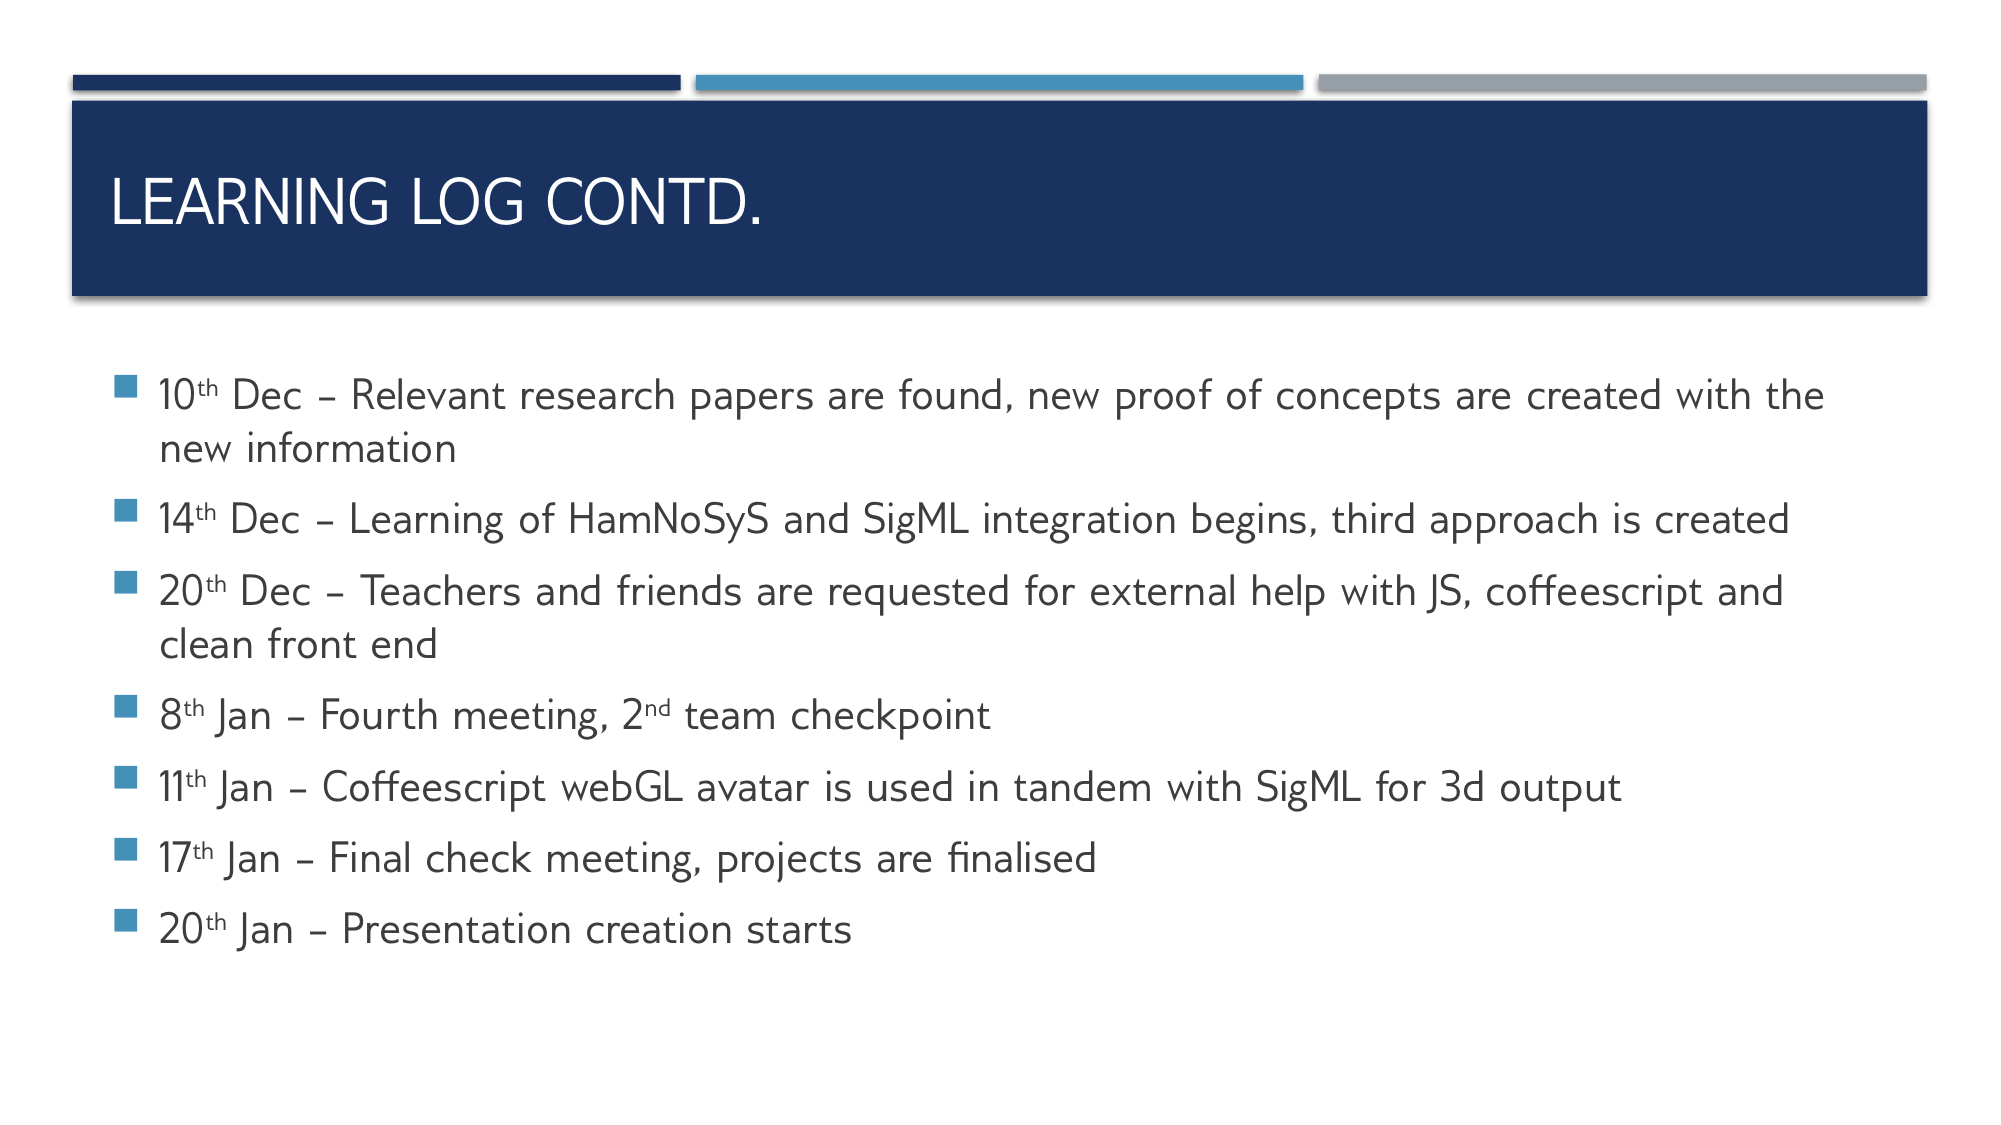

# Learning log contd.
10th Dec – Relevant research papers are found, new proof of concepts are created with the new information
14th Dec – Learning of HamNoSyS and SigML integration begins, third approach is created
20th Dec – Teachers and friends are requested for external help with JS, coffeescript and clean front end
8th Jan – Fourth meeting, 2nd team checkpoint
11th Jan – Coffeescript webGL avatar is used in tandem with SigML for 3d output
17th Jan – Final check meeting, projects are finalised
20th Jan – Presentation creation starts